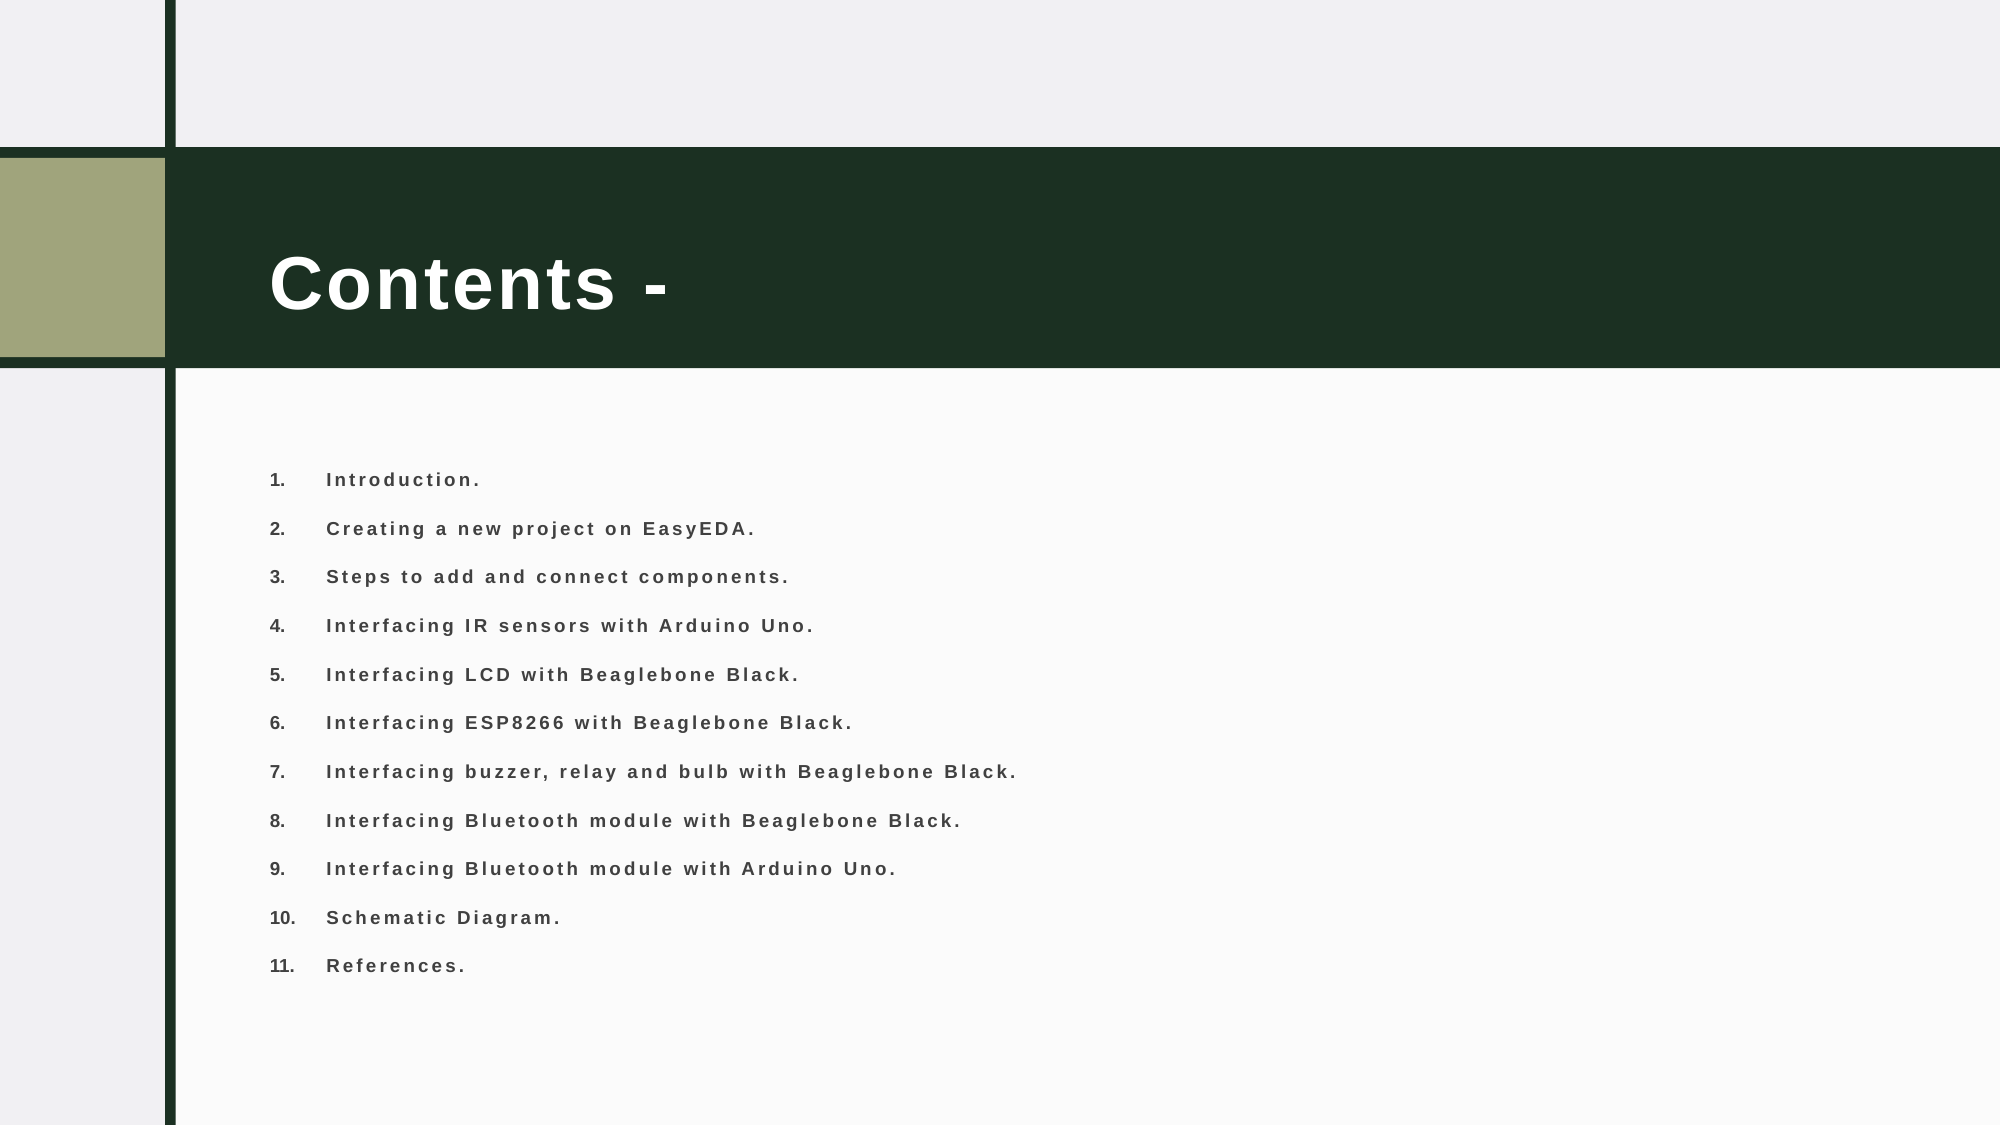

# Contents -

Introduction.
Creating a new project on EasyEDA.
Steps to add and connect components.
Interfacing IR sensors with Arduino Uno.
Interfacing LCD with Beaglebone Black.
Interfacing ESP8266 with Beaglebone Black.
Interfacing buzzer, relay and bulb with Beaglebone Black.
Interfacing Bluetooth module with Beaglebone Black.
Interfacing Bluetooth module with Arduino Uno.
Schematic Diagram.
References.